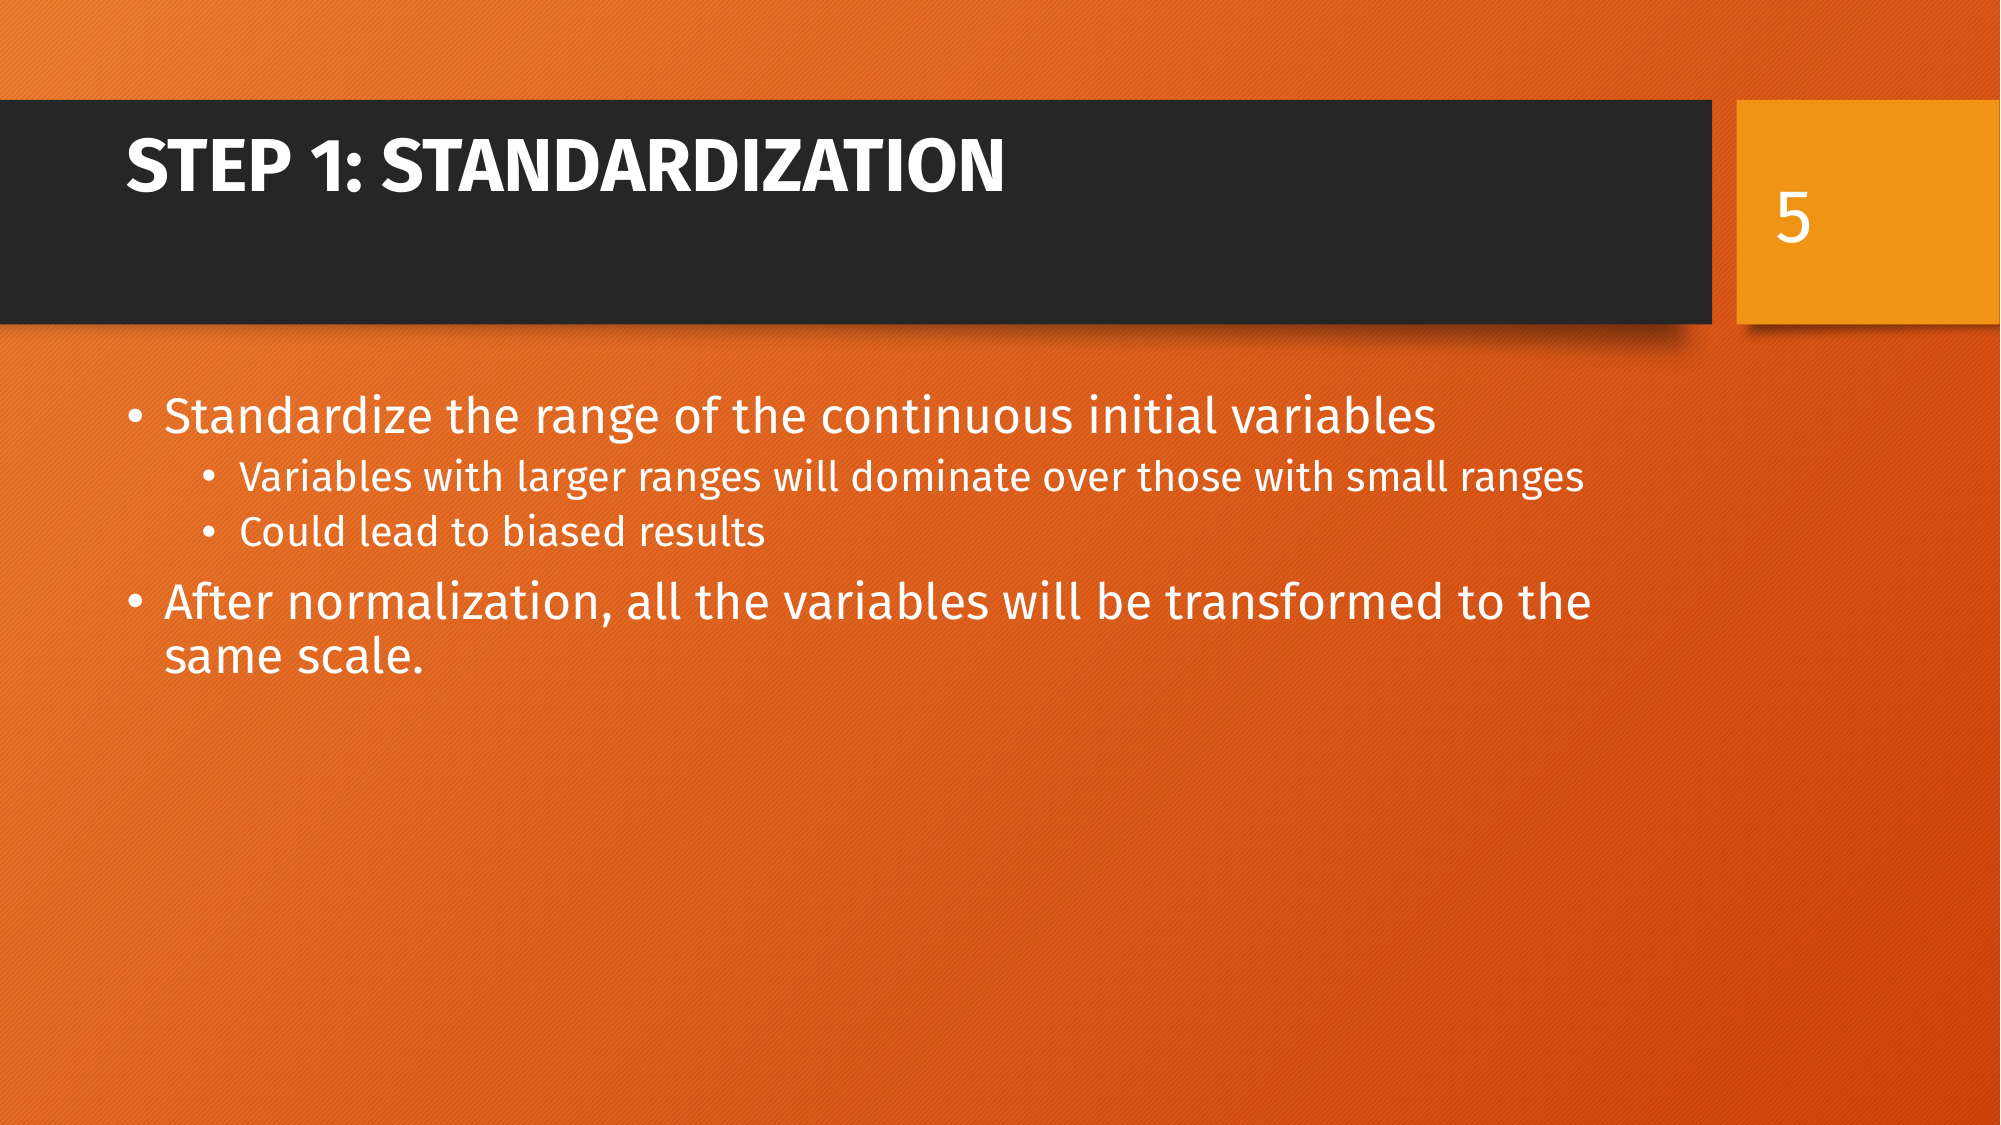

5
# STEP 1: STANDARDIZATION
Standardize the range of the continuous initial variables
Variables with larger ranges will dominate over those with small ranges
Could lead to biased results
After normalization, all the variables will be transformed to the same scale.